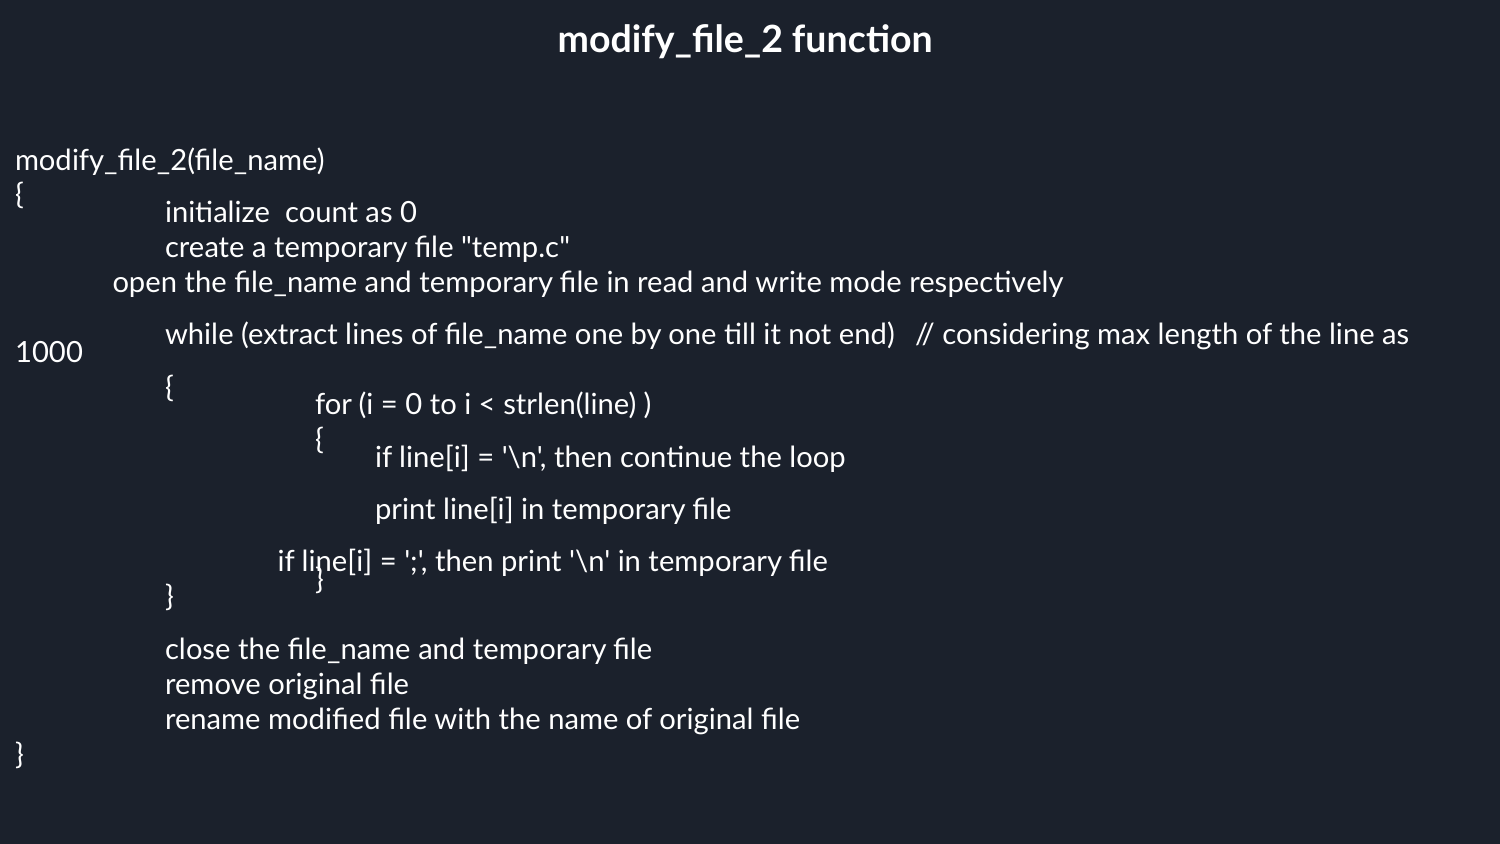

modify_file_2 function

modify_file_2(file_name)

{
	initialize  count as 0

	create a temporary file "temp.c"

             open the file_name and temporary file in read and write mode respectively

	while (extract lines of file_name one by one till it not end)	// considering max length of the line as 1000

	{
		for (i = 0 to i < strlen(line) )

		{
		        if line[i] = '\n', then continue the loop

		        print line[i] in temporary file

                                   if line[i] = ';', then print '\n' in temporary file
		}
	}

	close the file_name and temporary file

	remove original file

	rename modified file with the name of original file

}